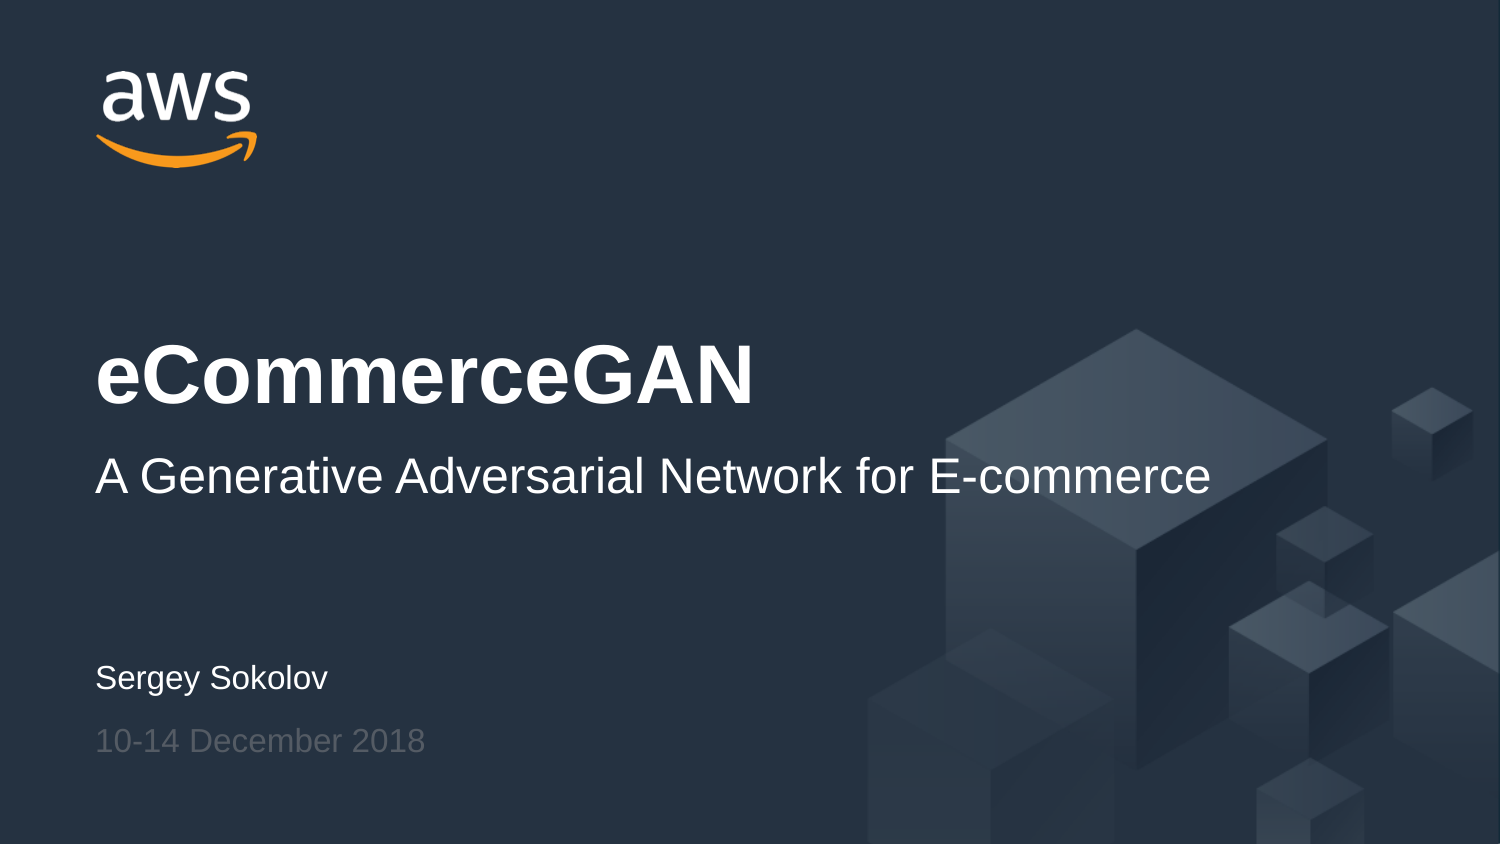

eCommerceGAN
A Generative Adversarial Network for E-commerce
Sergey Sokolov
10-14 December 2018